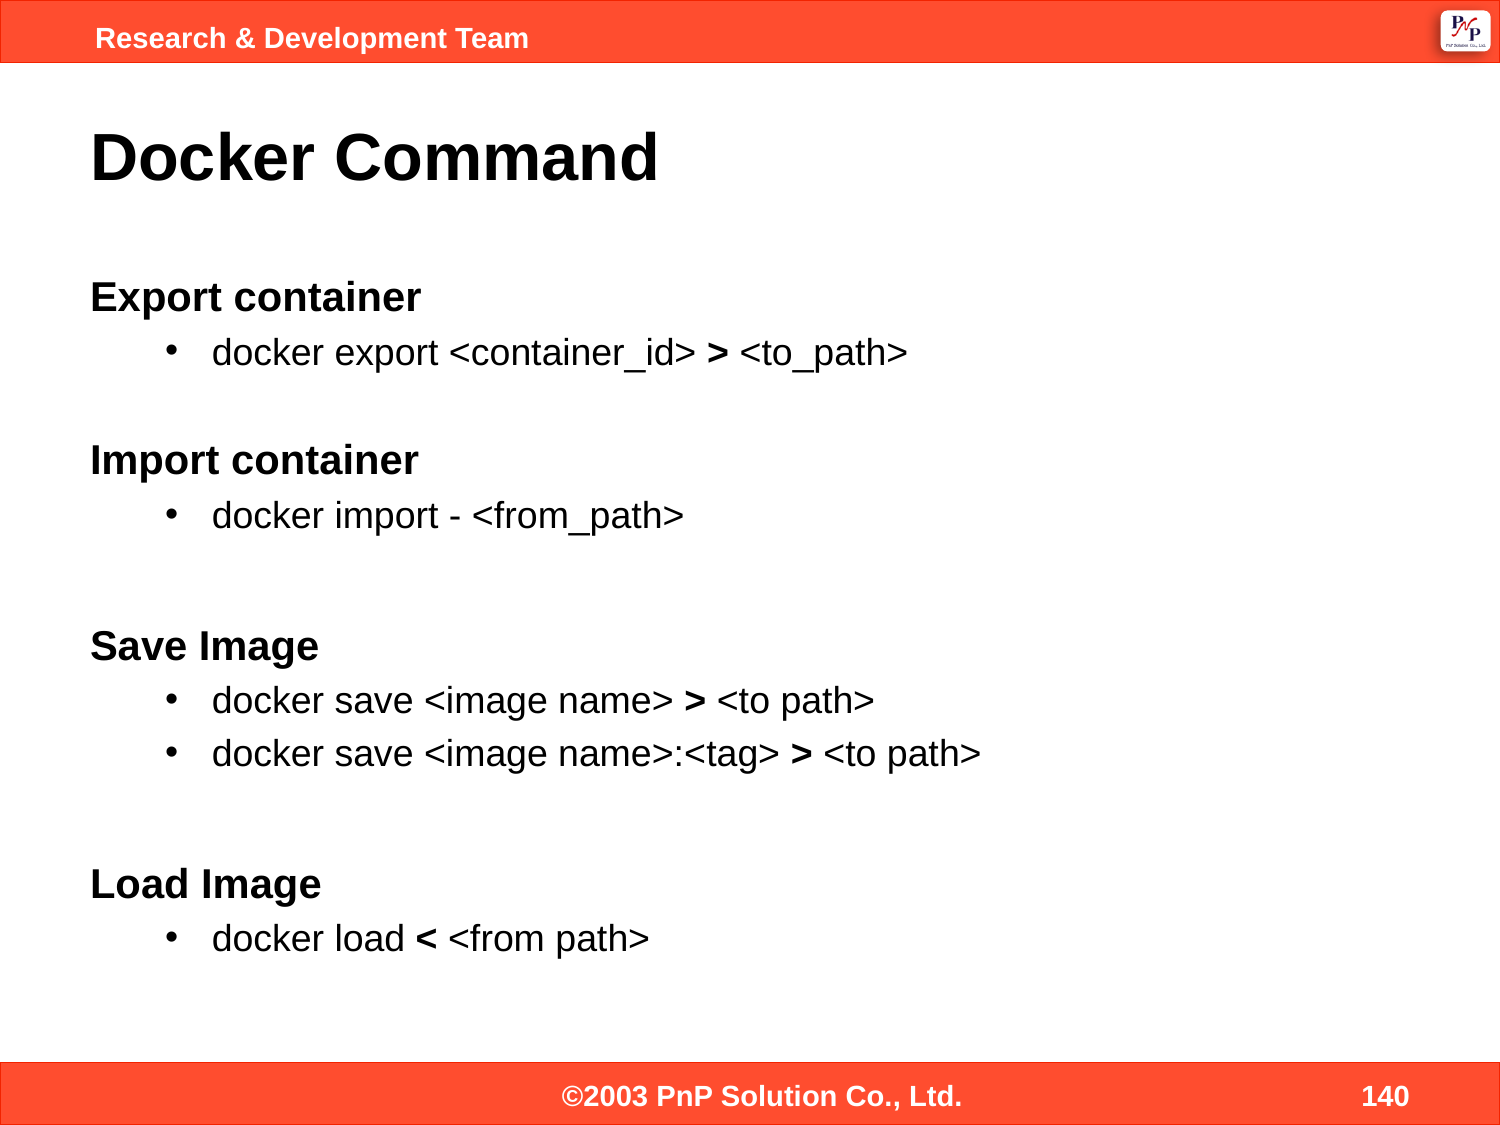

# Docker Command
Export container
docker export <container_id> > <to_path>

Import container
docker import - <from_path>

Save Image
docker save <image name> > <to path>
docker save <image name>:<tag> > <to path>

Load Image
docker load < <from path>

©2003 PnP Solution Co., Ltd.
140